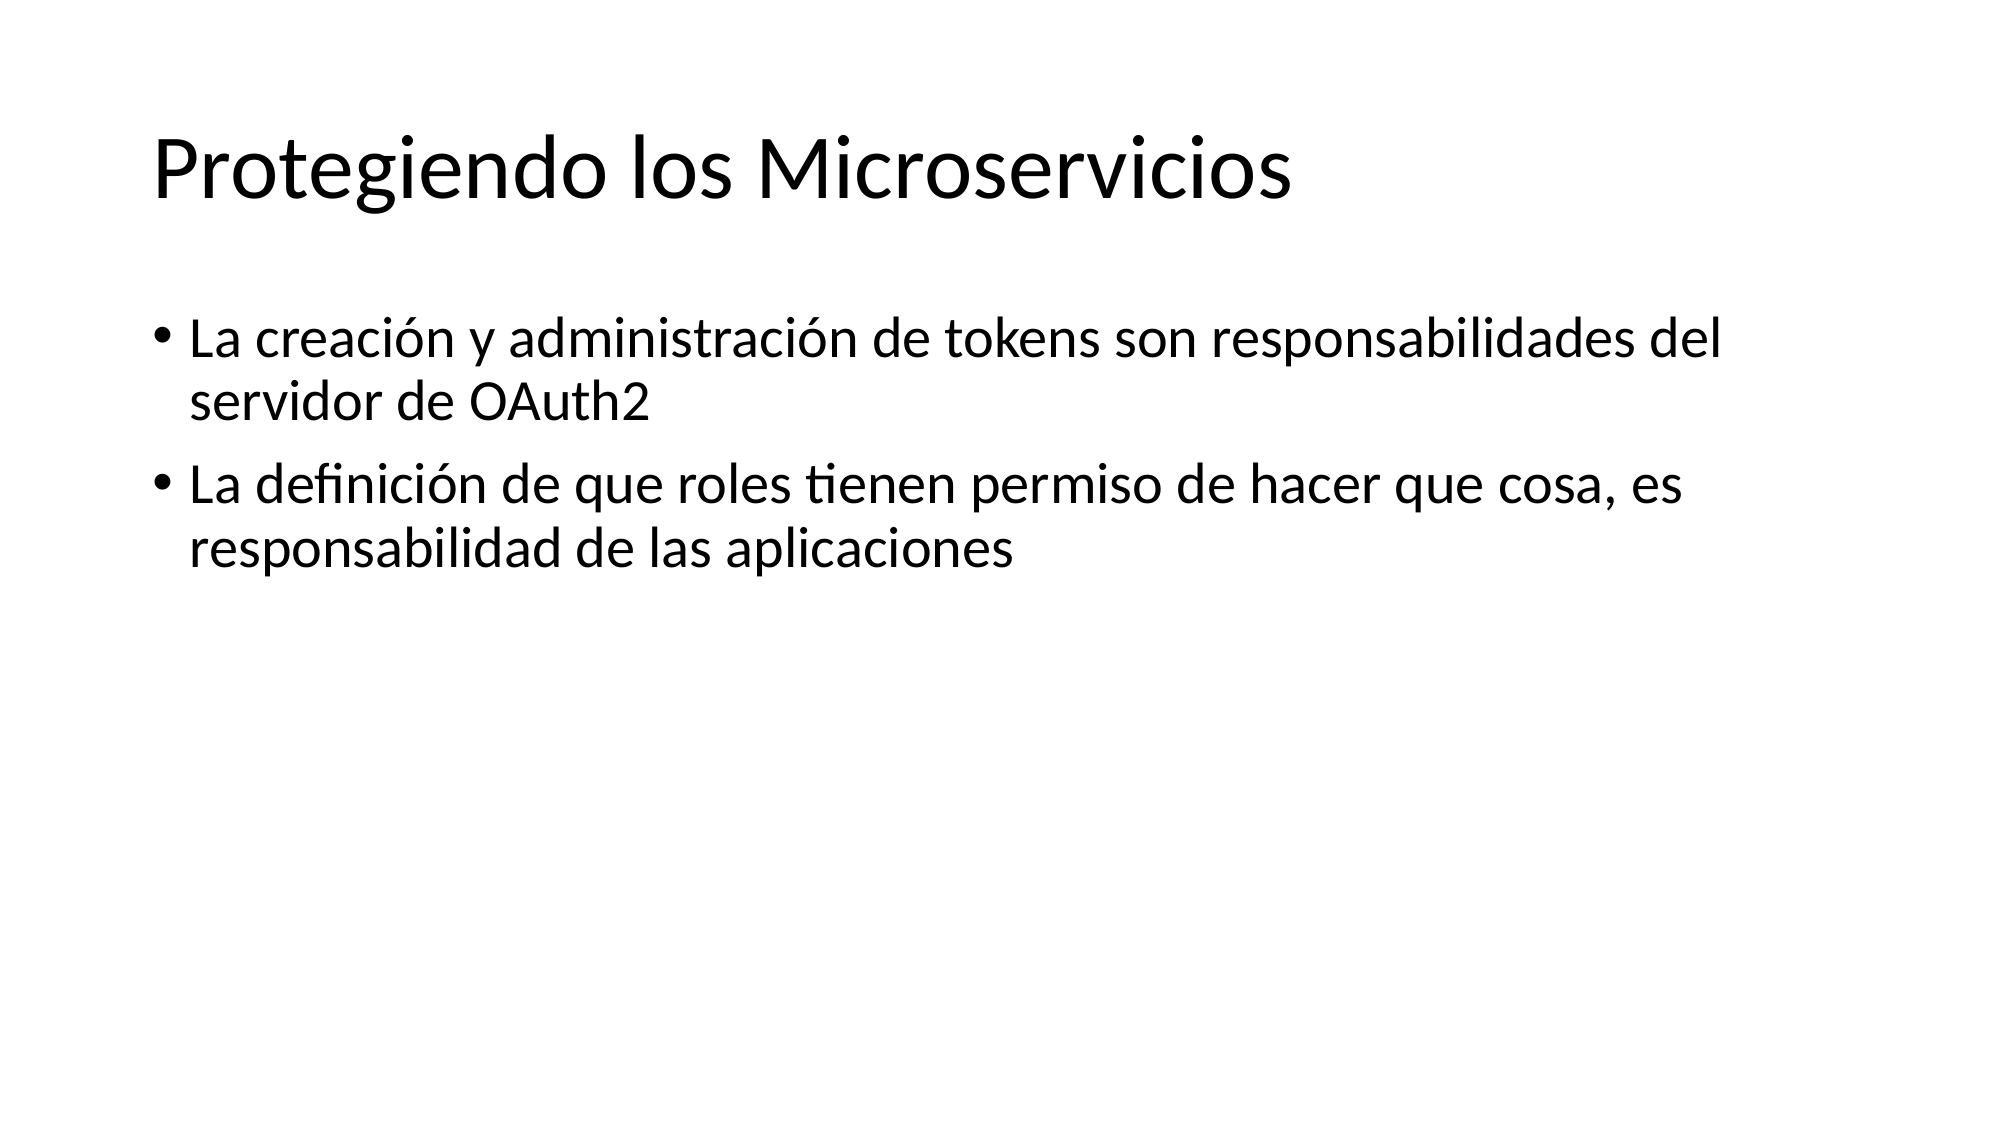

# Protegiendo los Microservicios
La creación y administración de tokens son responsabilidades del servidor de OAuth2
La definición de que roles tienen permiso de hacer que cosa, es responsabilidad de las aplicaciones